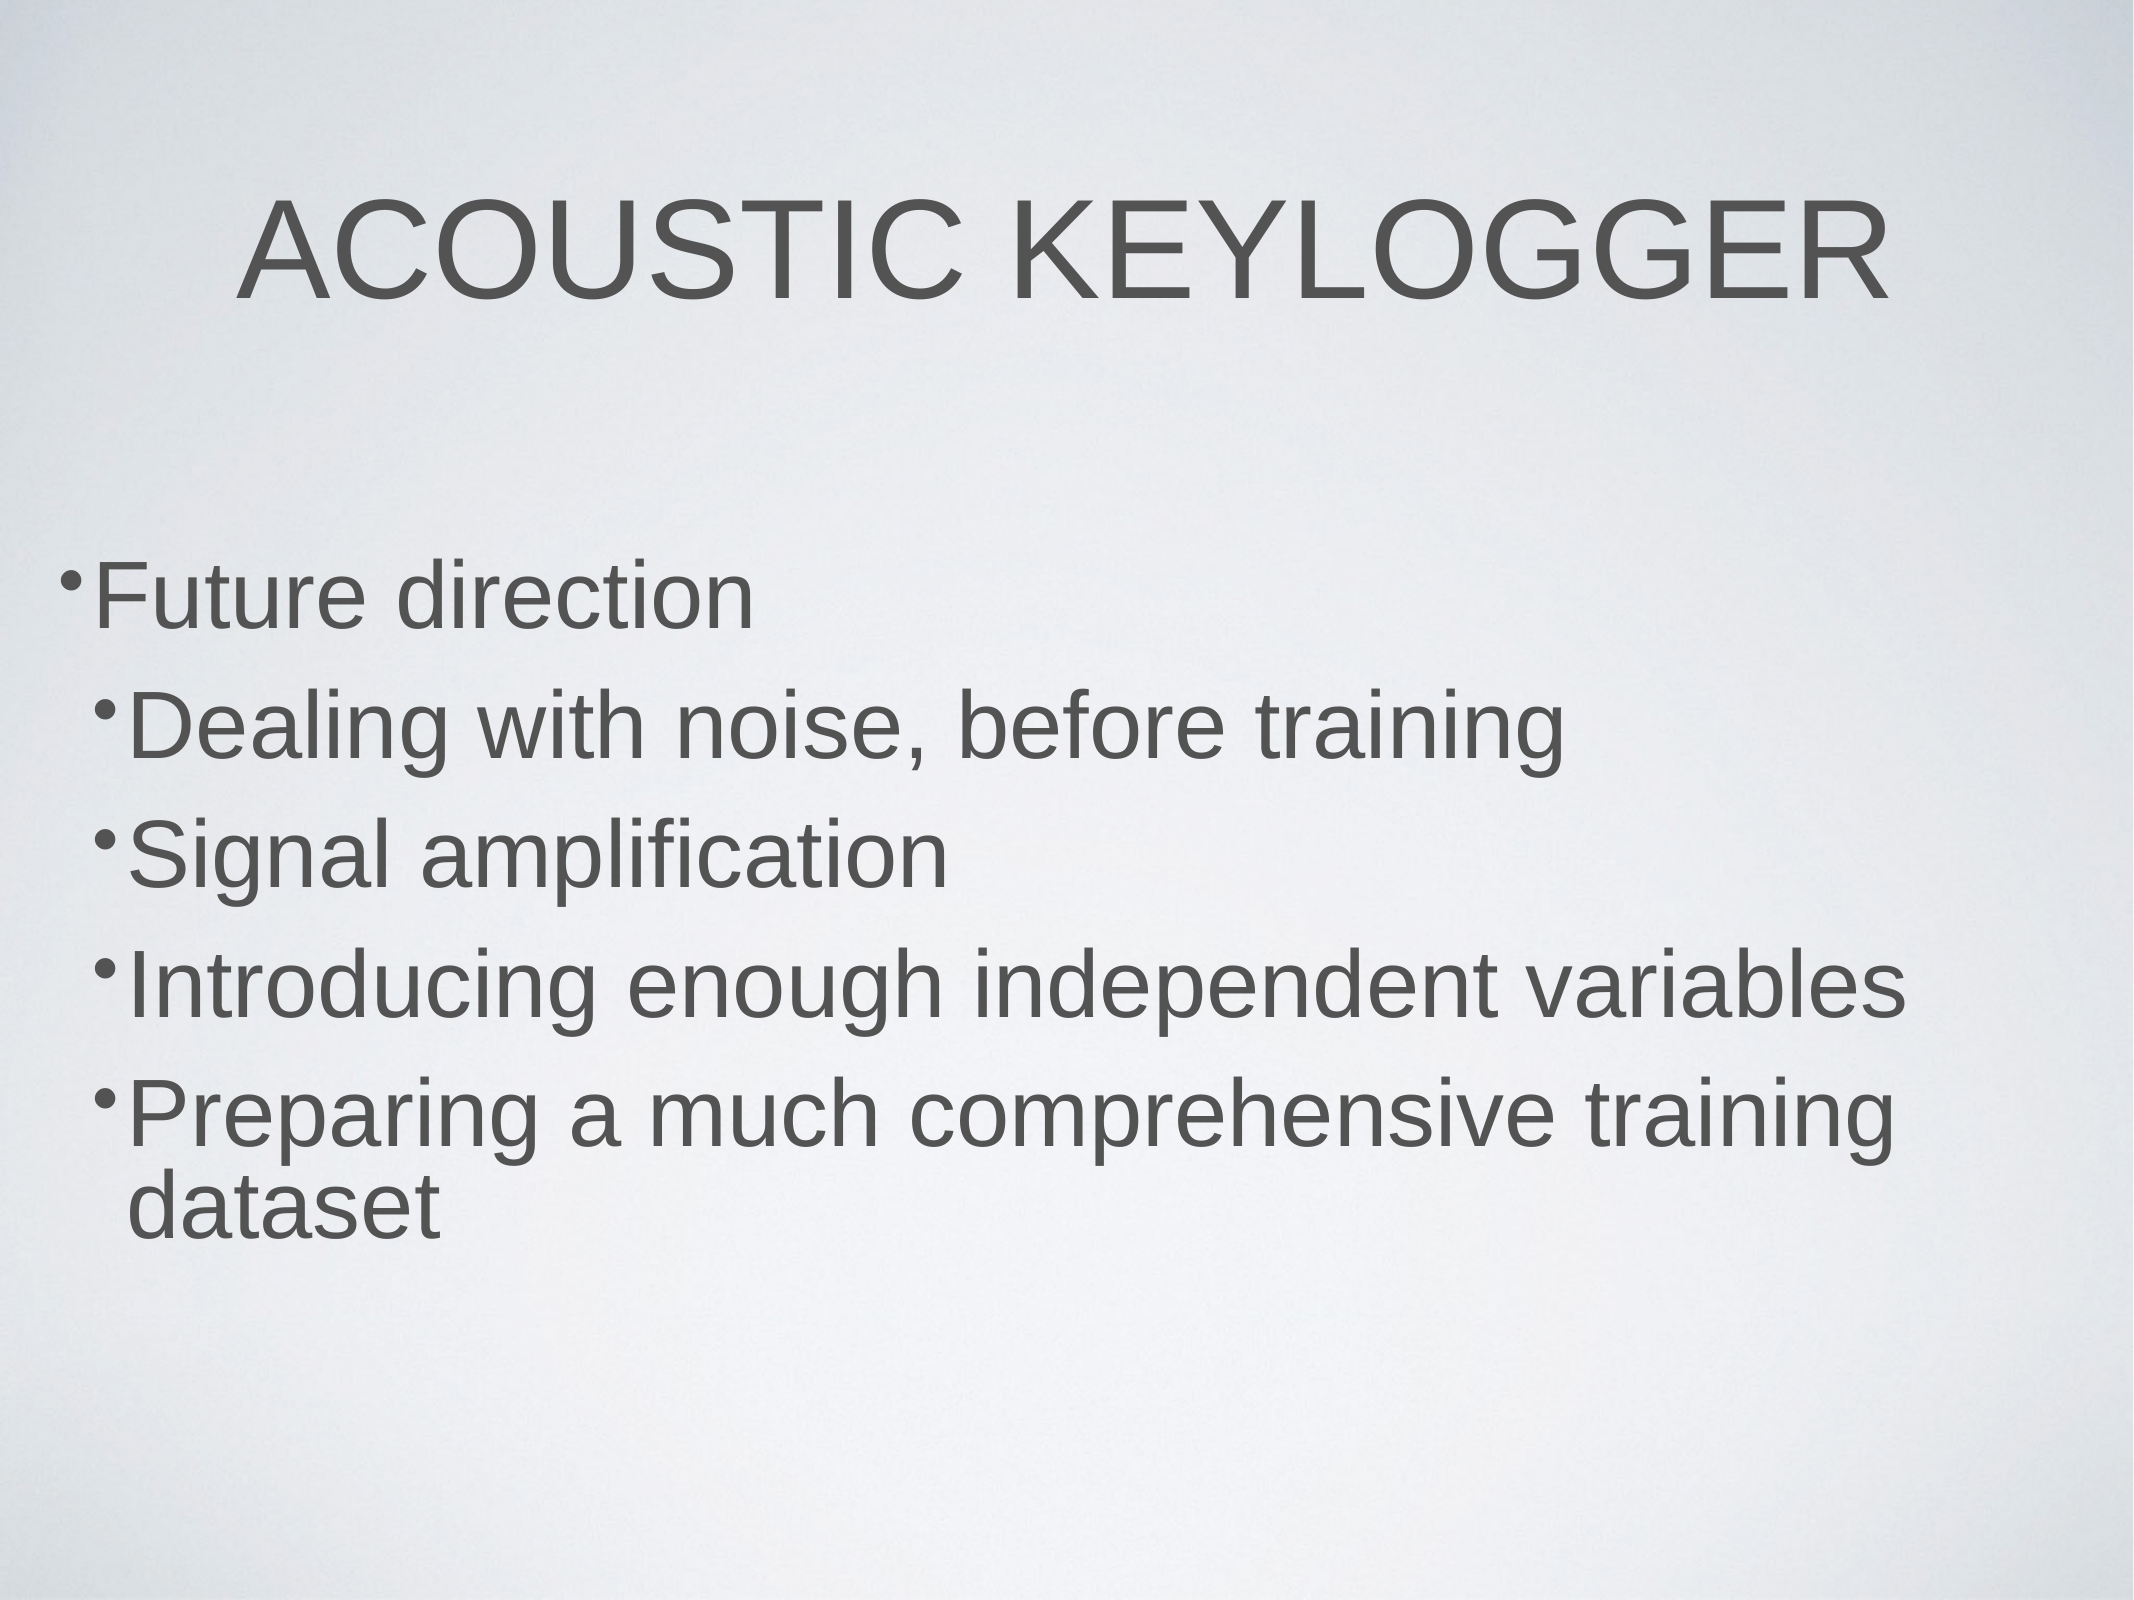

# Acoustic KEYLOGGER
Future direction
Dealing with noise, before training
Signal amplification
Introducing enough independent variables
Preparing a much comprehensive training dataset